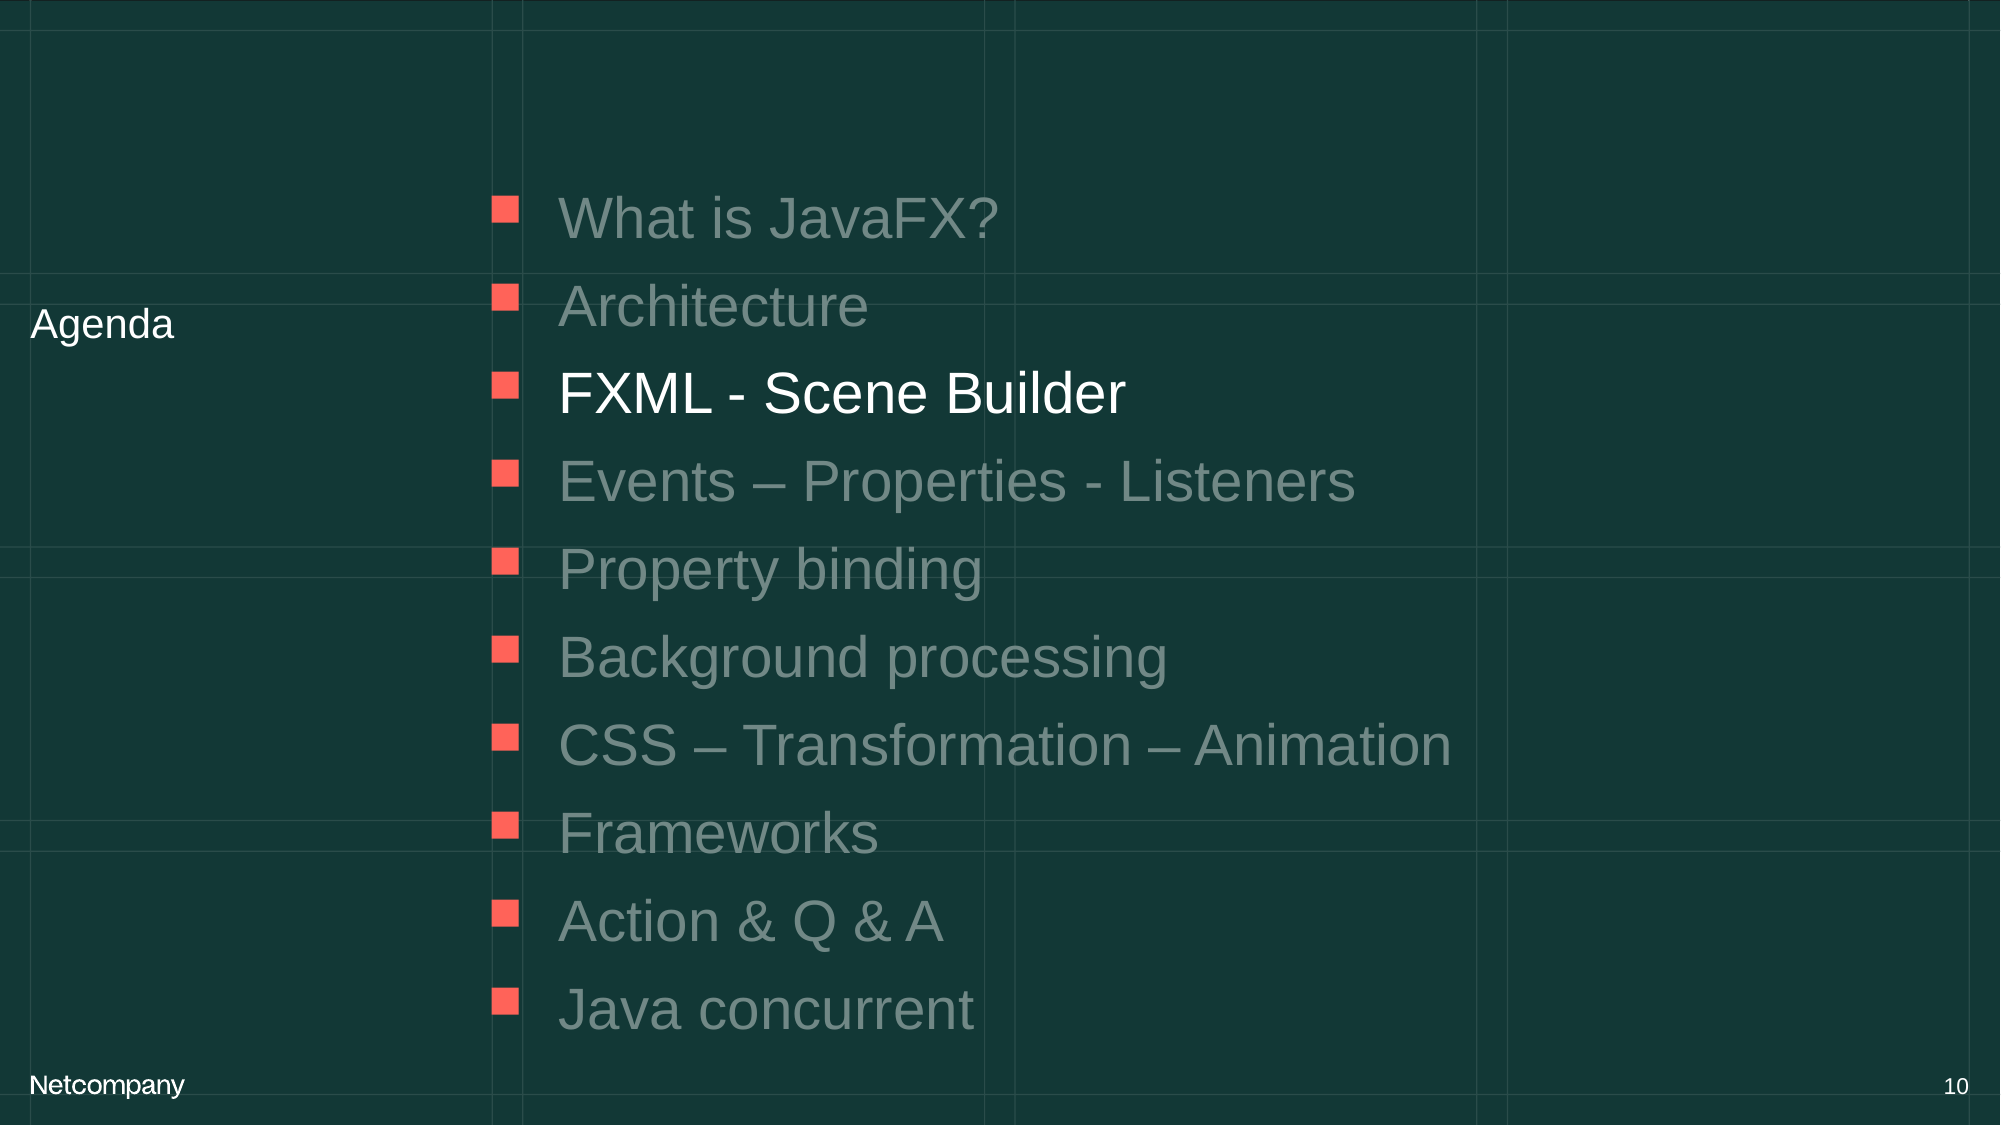

What is JavaFX?
Architecture
FXML - Scene Builder
Events – Properties - Listeners
Property binding
Background processing
CSS – Transformation – Animation
Frameworks
Action & Q & A
Java concurrent
10